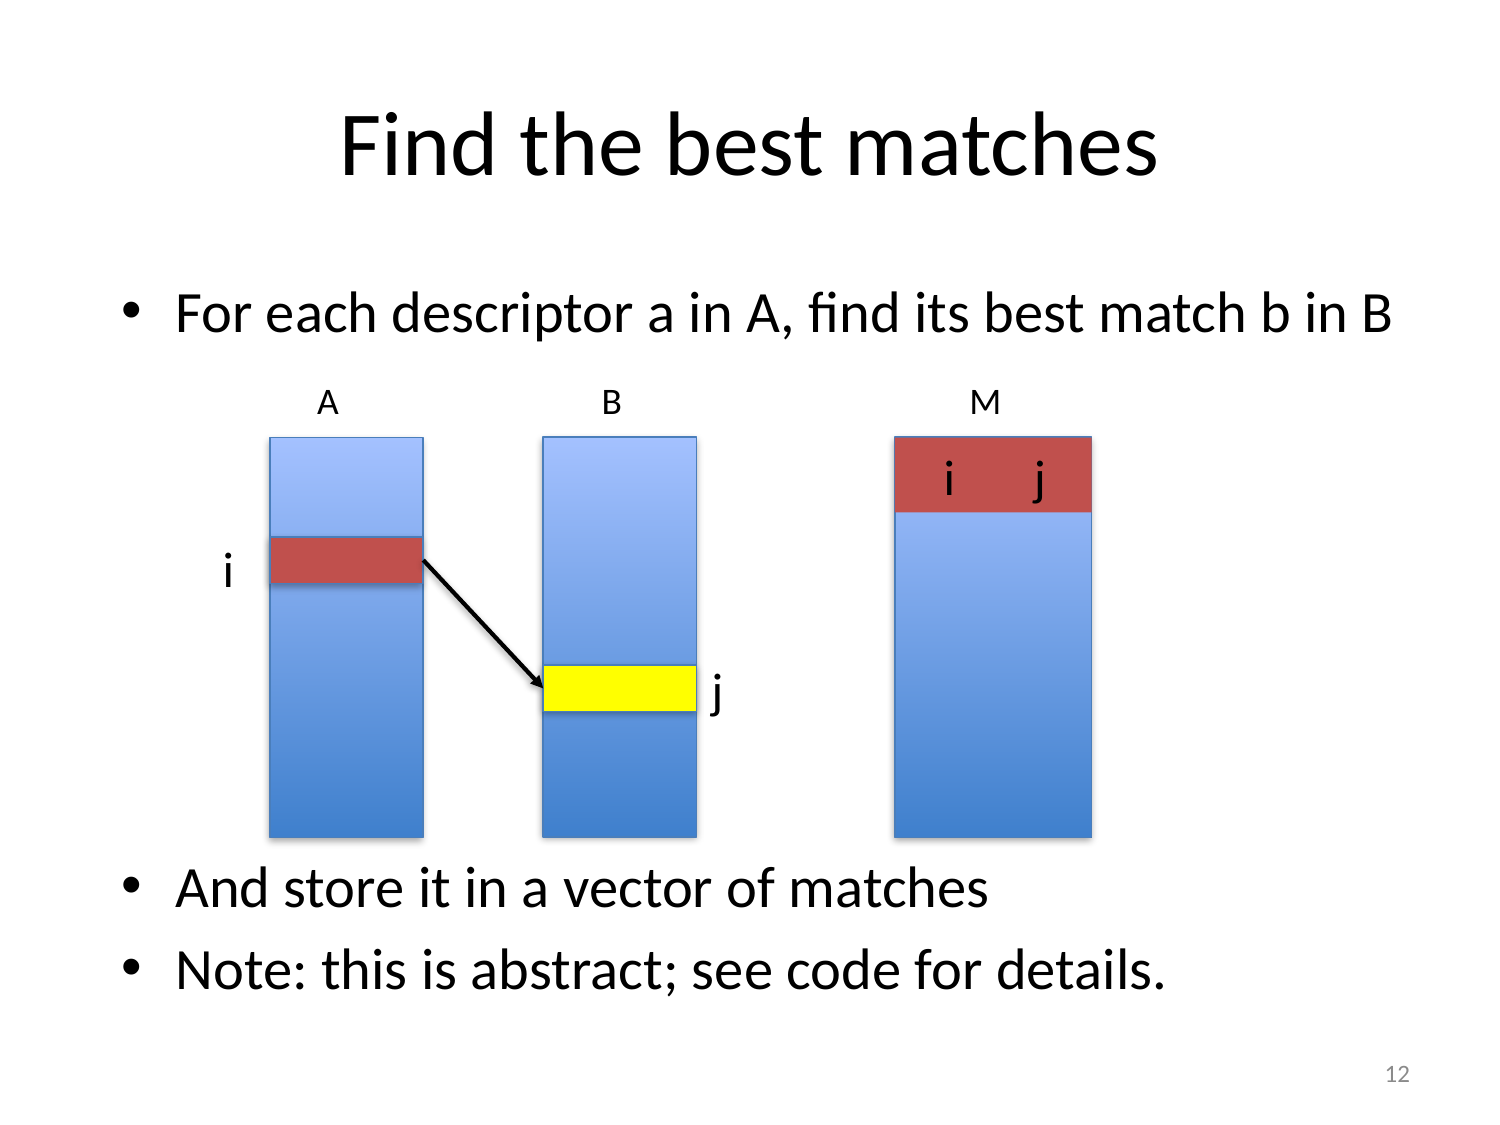

# Find the best matches
For each descriptor a in A, find its best match b in B

And store it in a vector of matches
Note: this is abstract; see code for details.
A                               B                                         M

   i       j
i

j

12